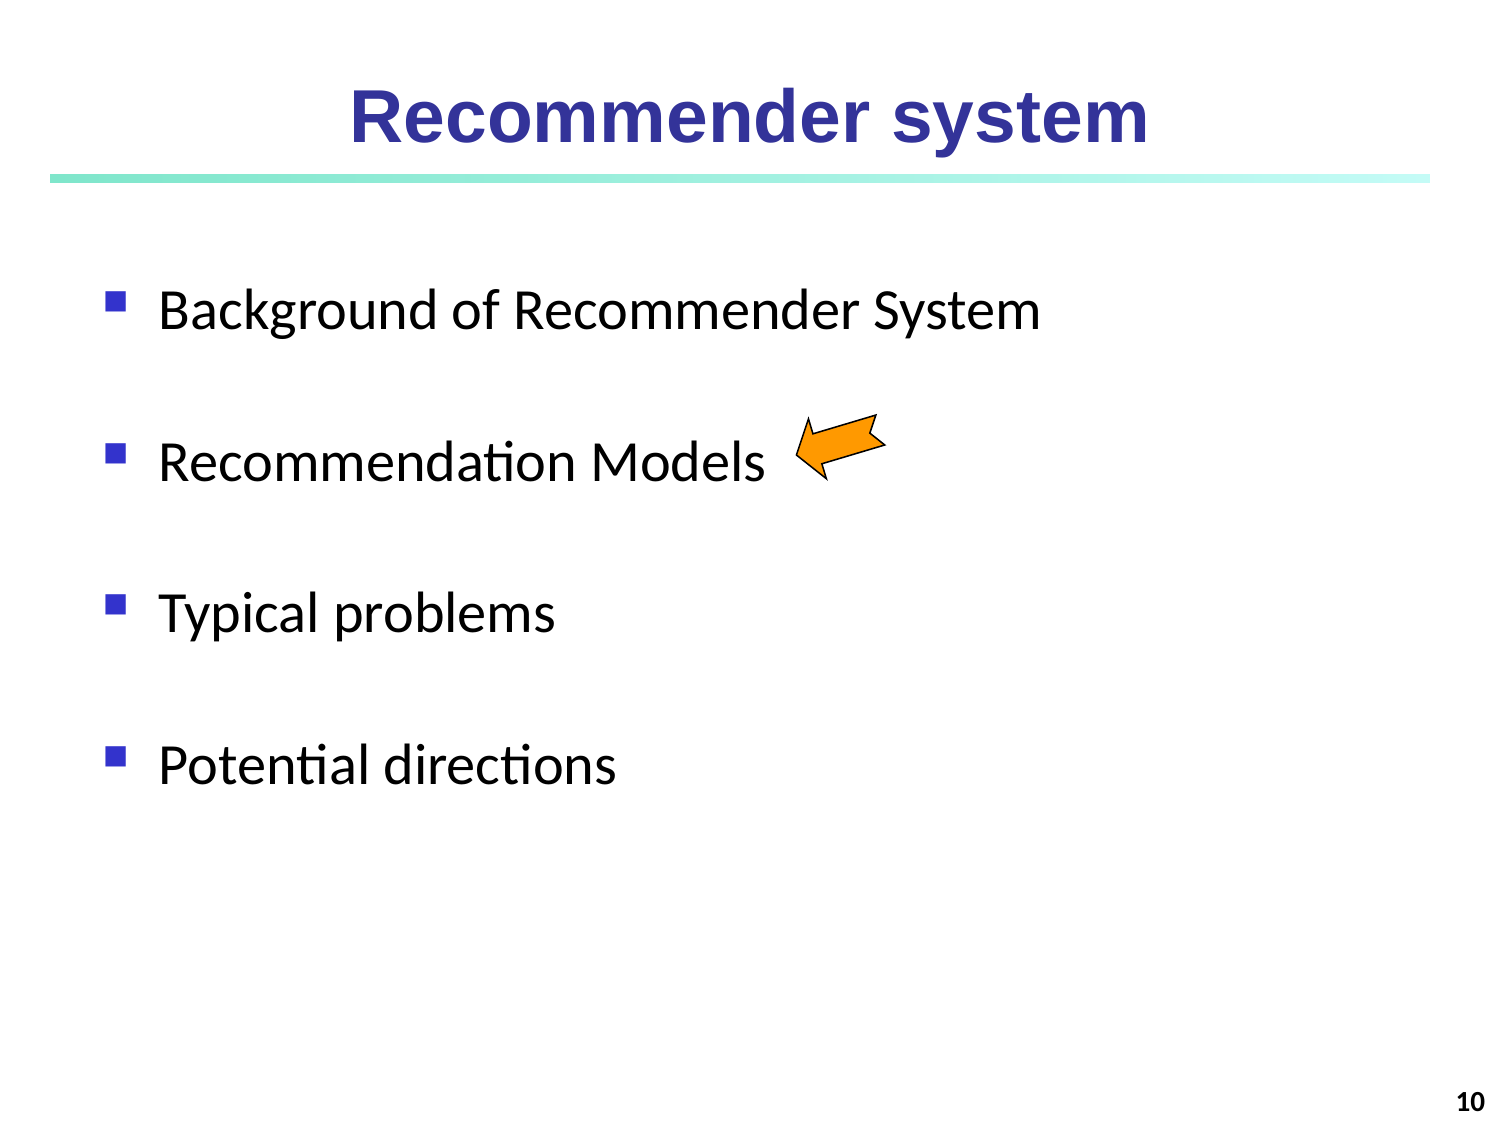

Recommender system
Background of Recommender System
Recommendation Models
Typical problems
Potential directions

10